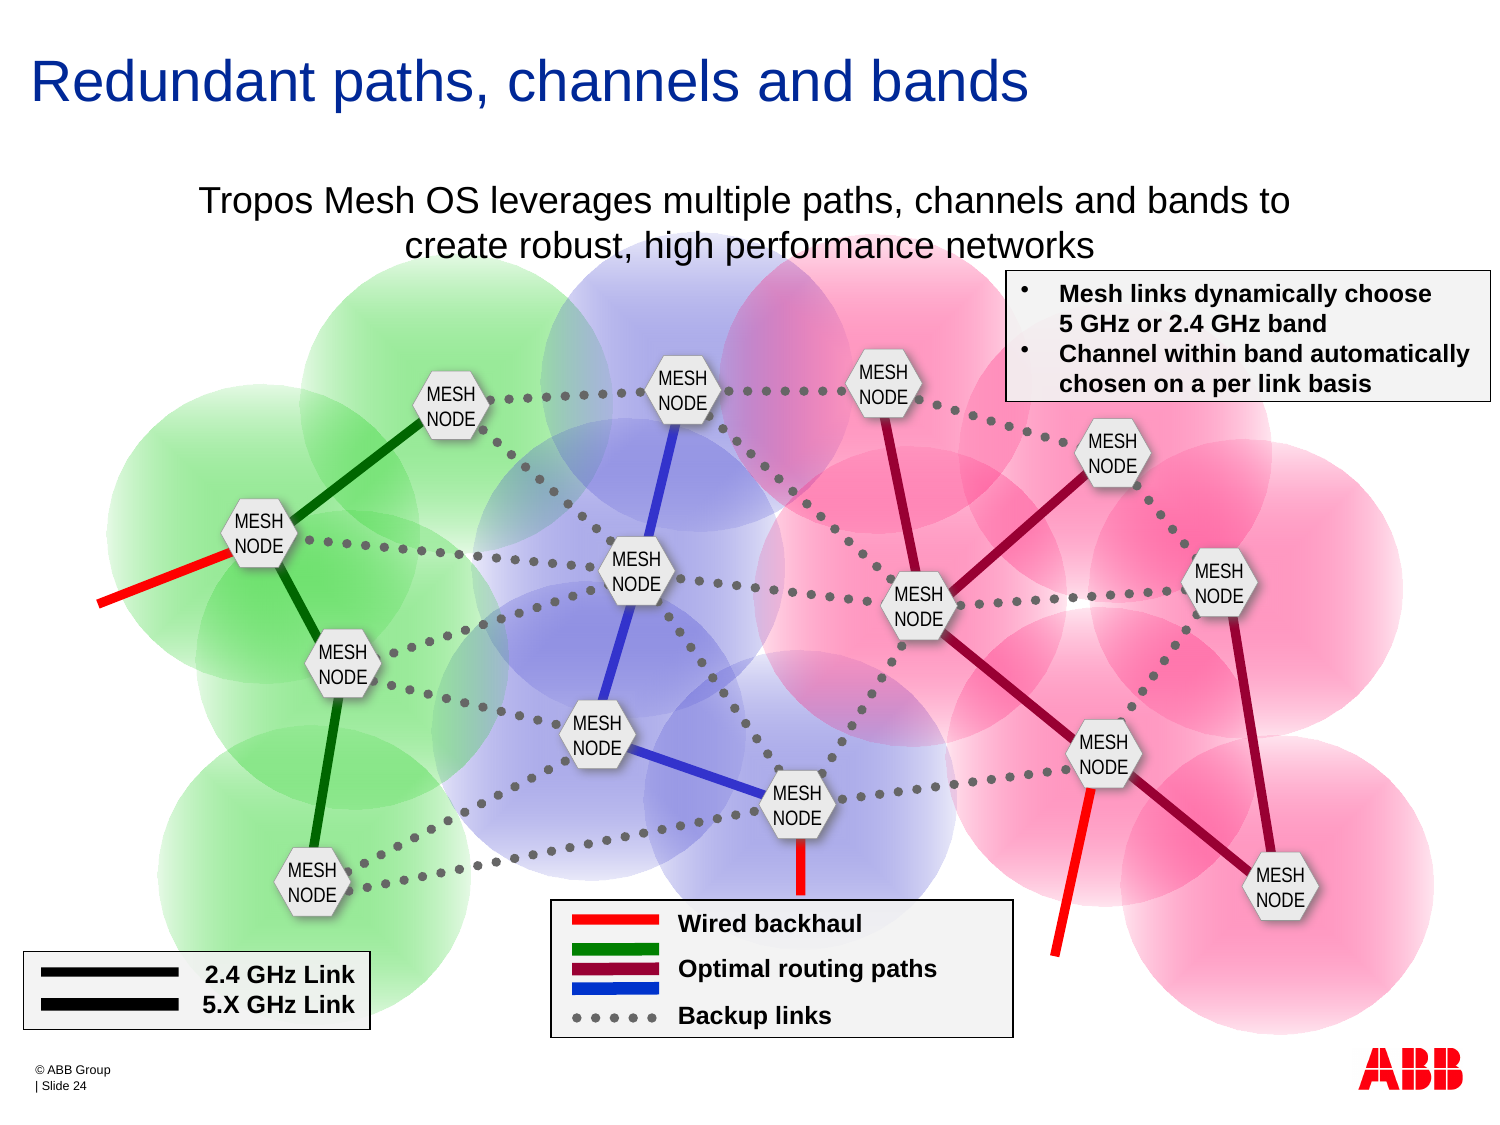

# Redundant paths, channels and bands
Tropos Mesh OS leverages multiple paths, channels and bands to
create robust, high performance networks

Mesh links dynamically choose
5 GHz or 2.4 GHz band
Channel within band automatically chosen on a per link basis

MESH NODE
MESH NODE
MESH NODE

MESH NODE

MESH NODE

MESH NODE

MESH NODE

MESH NODE

MESH NODE

MESH NODE
MESH NODE

MESH NODE

MESH NODE
MESH NODE

Wired backhaul

Optimal routing paths

2.4 GHz Link
5.X GHz Link

Backup links

© ABB Group

| Slide 24